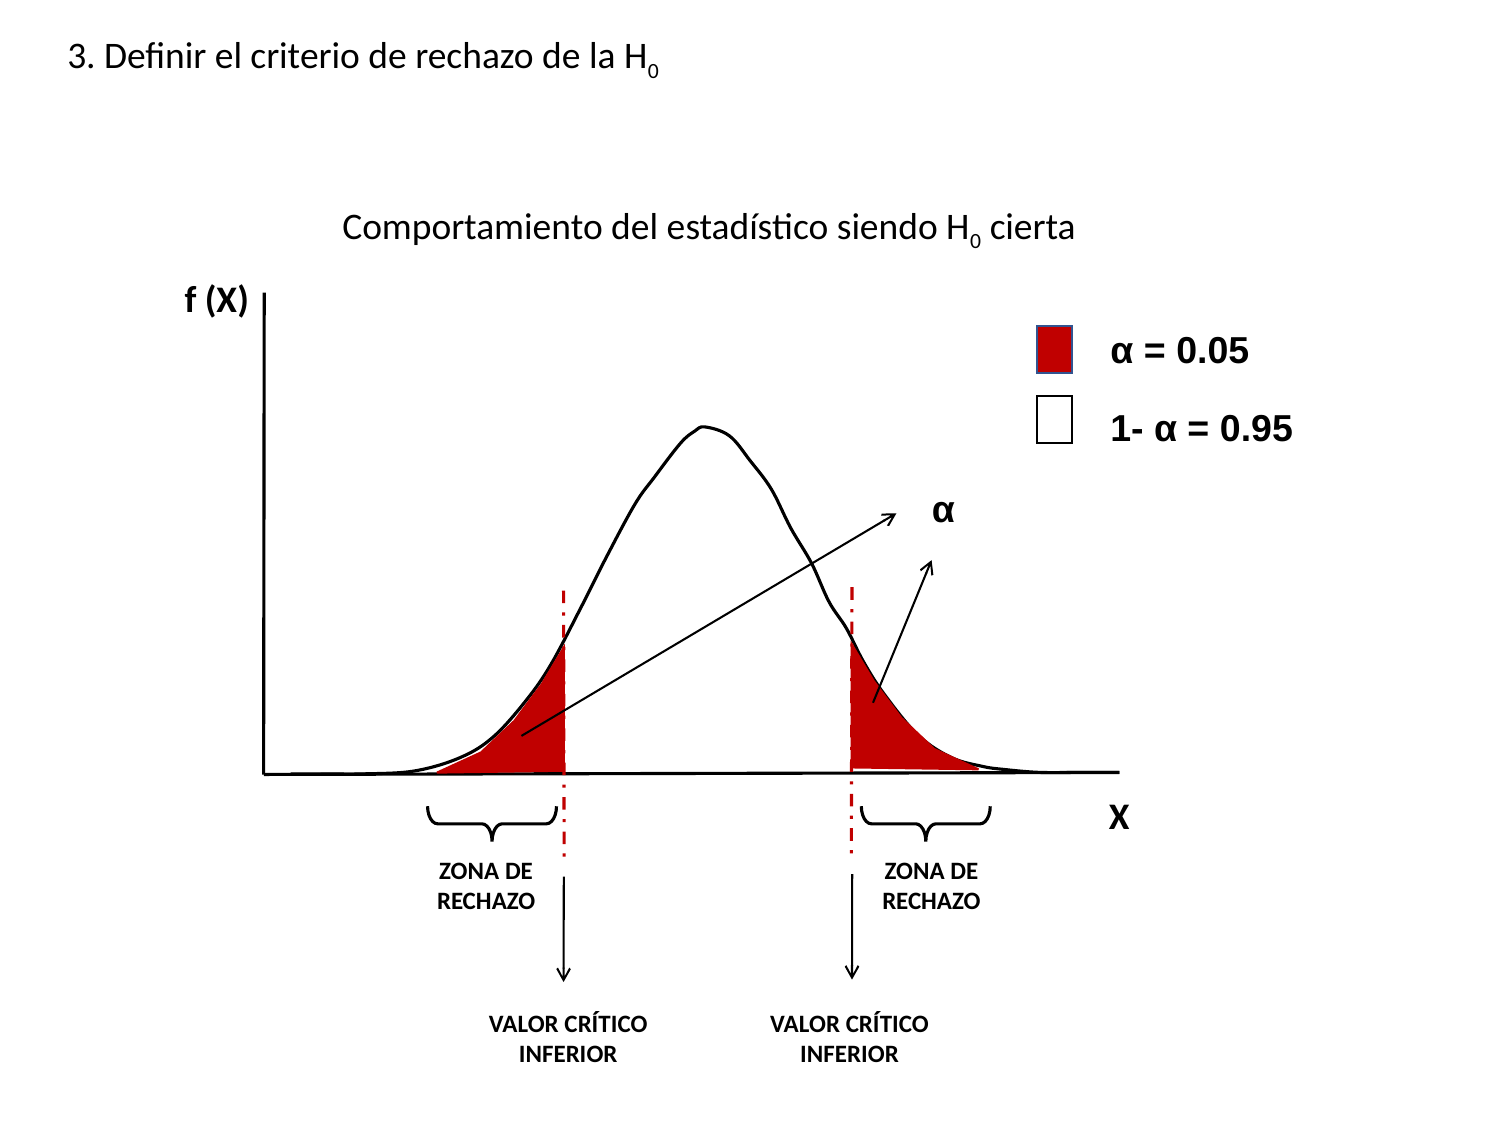

3. Definir el criterio de rechazo de la H0
Comportamiento del estadístico siendo H0 cierta
f (X)
α = 0.05

1- α = 0.95

α

X
ZONA DE RECHAZO
ZONA DE RECHAZO
VALOR CRÍTICO INFERIOR
VALOR CRÍTICO INFERIOR